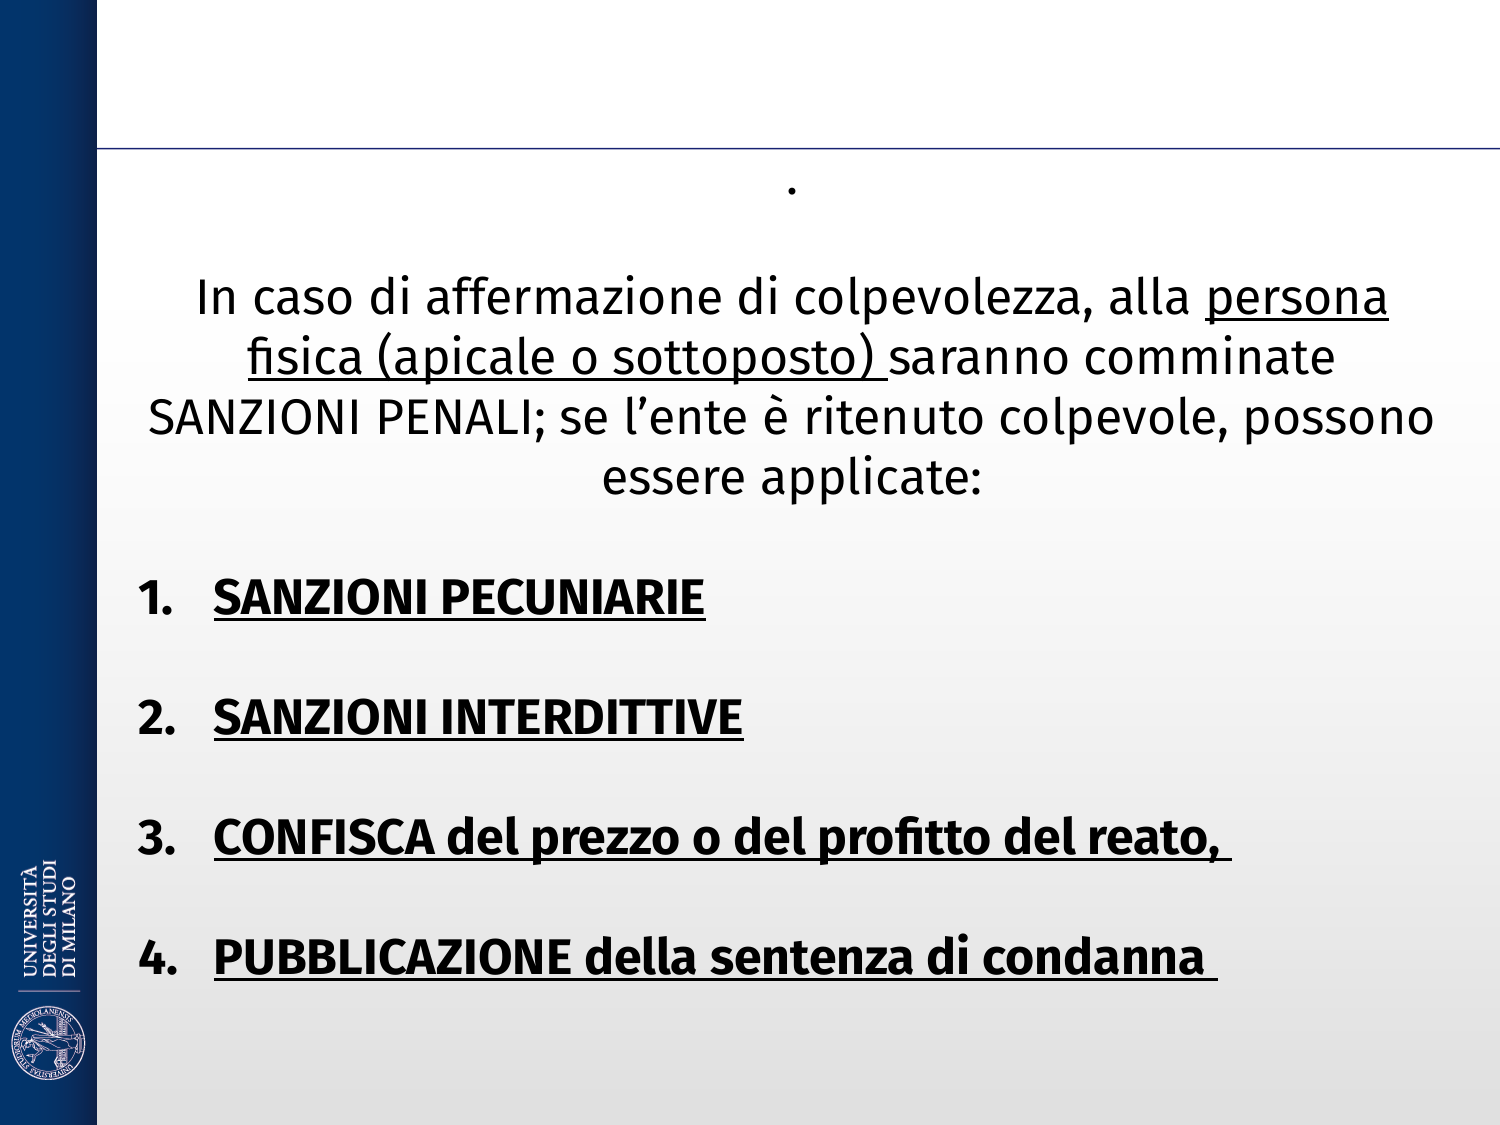

.

In caso di affermazione di colpevolezza, alla persona fisica (apicale o sottoposto) saranno comminate SANZIONI PENALI; se l’ente è ritenuto colpevole, possono essere applicate:

SANZIONI PECUNIARIE

SANZIONI INTERDITTIVE

CONFISCA del prezzo o del profitto del reato,

PUBBLICAZIONE della sentenza di condanna